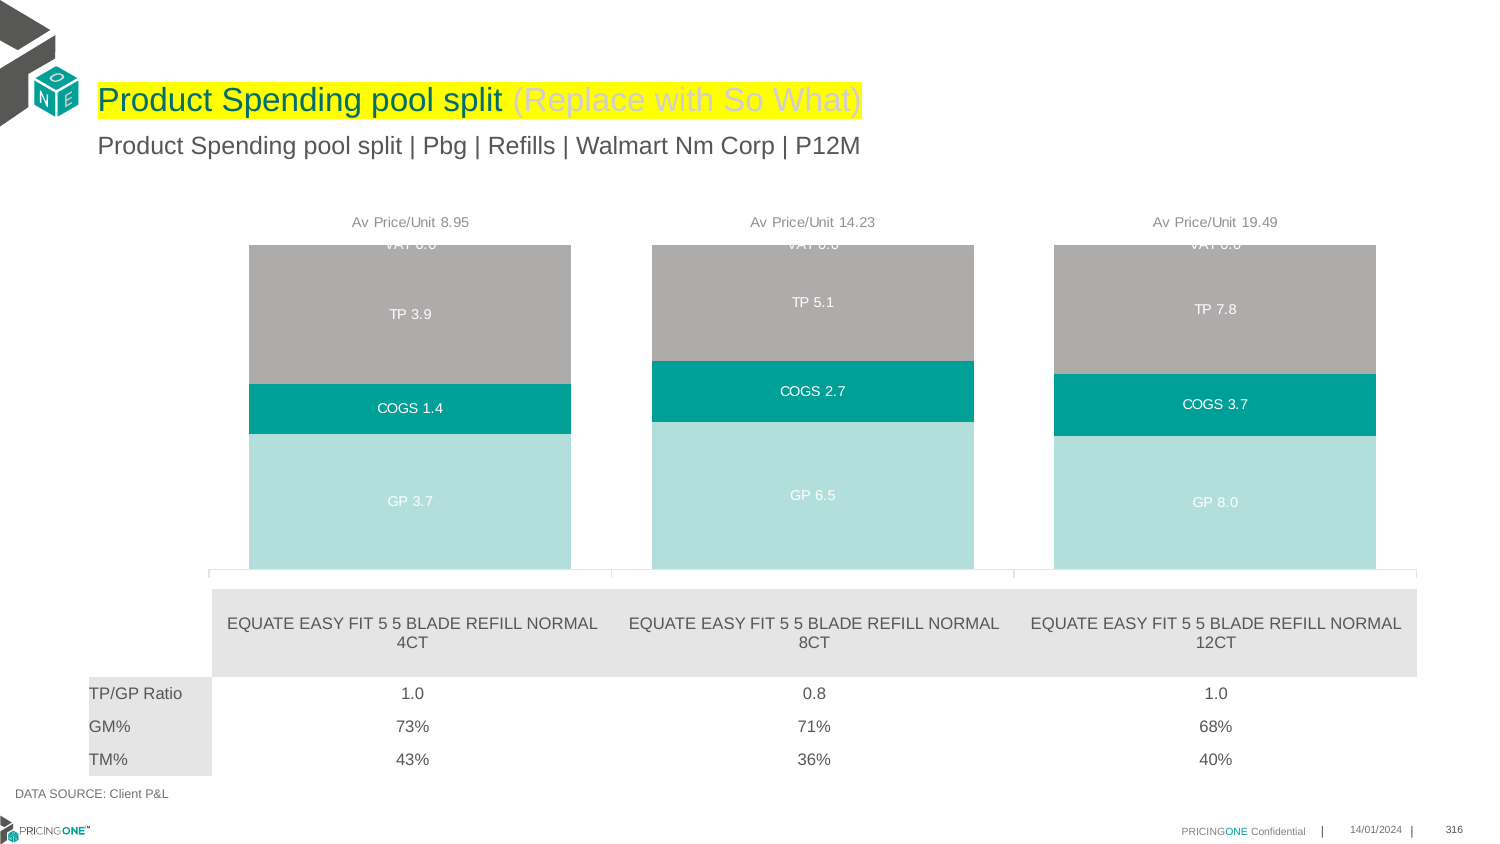

# Product Spending pool split (Replace with So What)
Product Spending pool split | Pbg | Refills | Walmart Nm Corp | P12M

### Chart

| Category | GP | COGS | TP | VAT |
|---|---|---|---|---|
| Av Price/Unit 8.95 | 3.7319013056942776 | 1.3679986943057223 | 3.8513384342828445 | 0.0 |
| Av Price/Unit 14.23 | 6.477154811051128 | 2.6577451889488724 | 5.099460114322007 | 0.0 |
| Av Price/Unit 19.49 | 8.009 | 3.7052999999999994 | 7.772868874172184 | 0.0 |
|  | EQUATE EASY FIT 5 5 BLADE REFILL NORMAL 4CT | EQUATE EASY FIT 5 5 BLADE REFILL NORMAL 8CT | EQUATE EASY FIT 5 5 BLADE REFILL NORMAL 12CT |
| --- | --- | --- | --- |
| TP/GP Ratio | 1.0 | 0.8 | 1.0 |
| GM% | 73% | 71% | 68% |
| TM% | 43% | 36% | 40% |
DATA SOURCE: Client P&L

14/01/2024
316